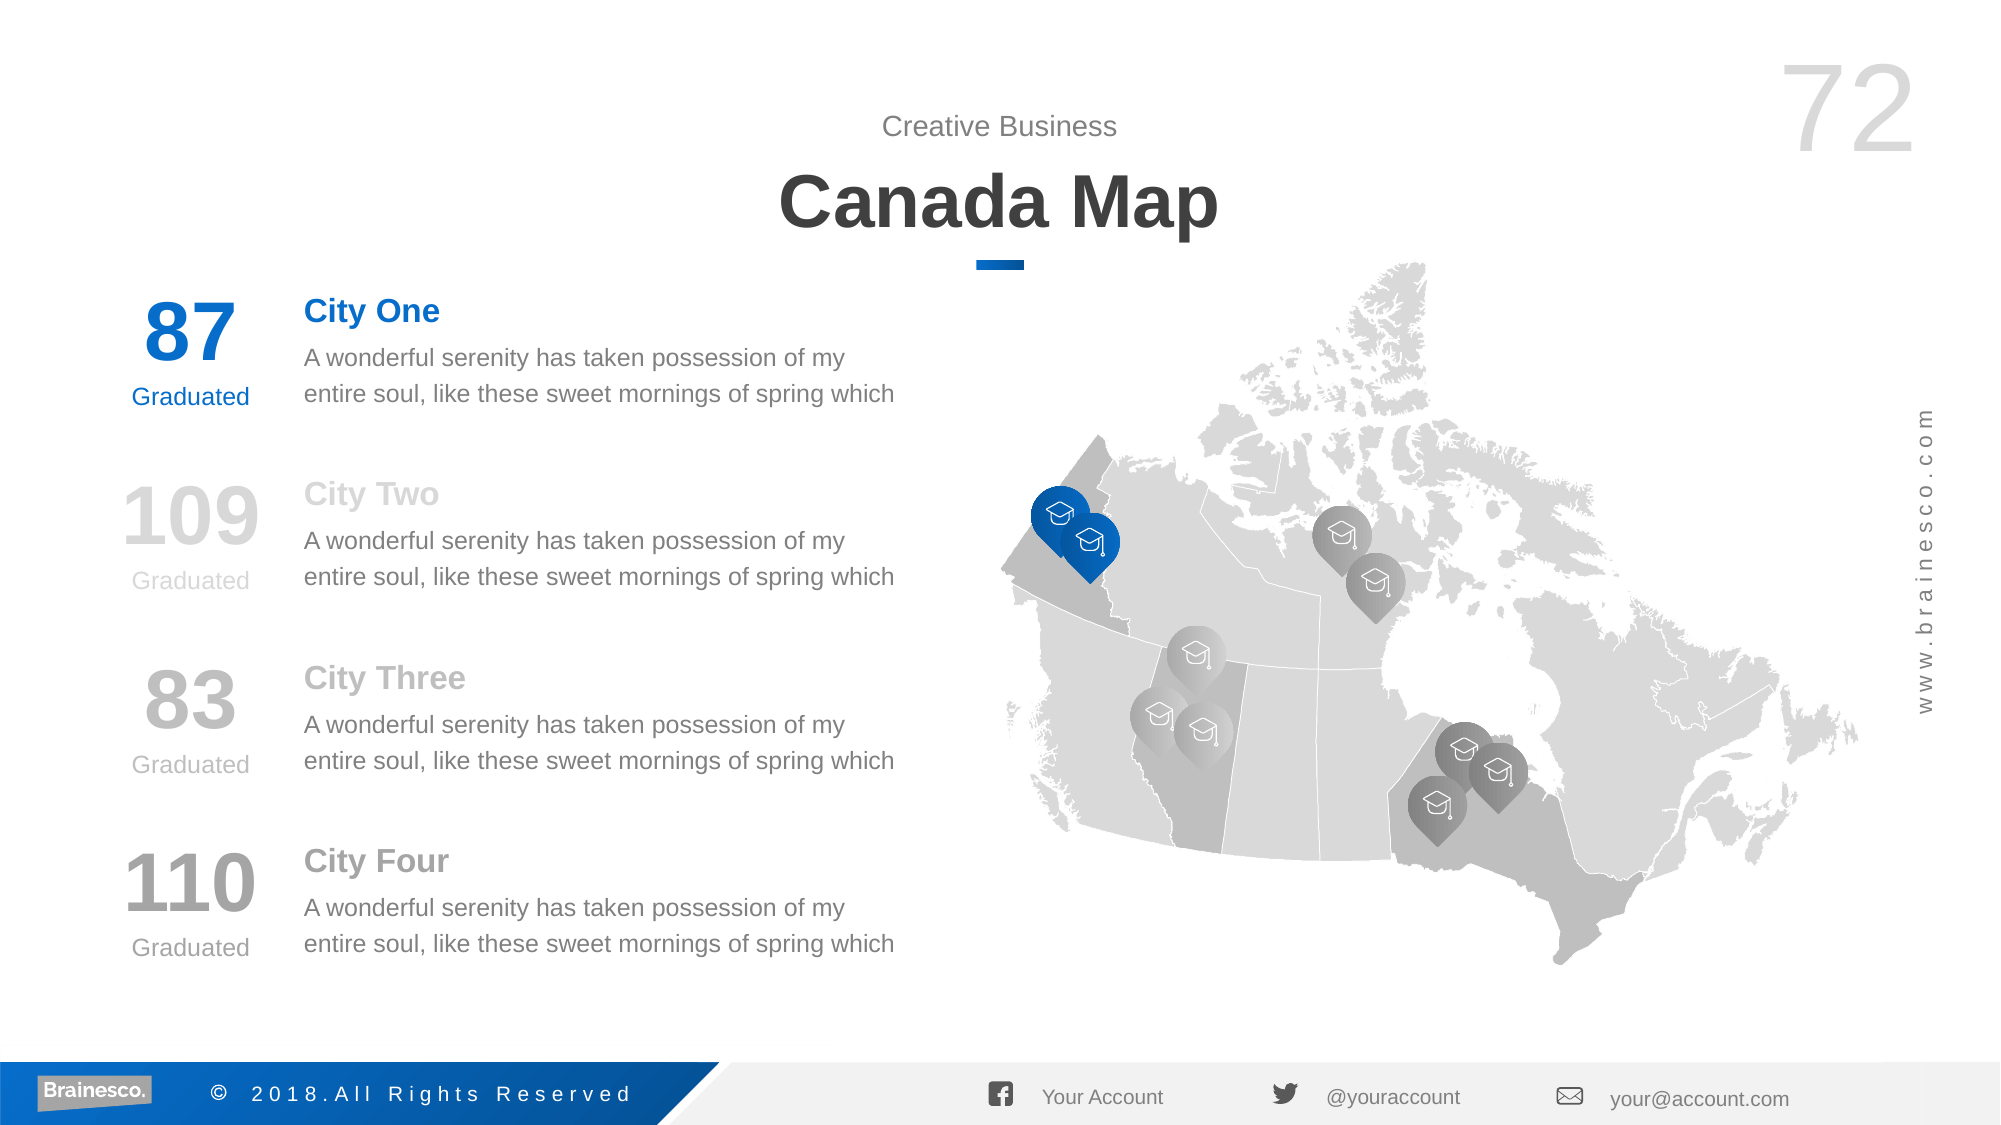

Creative Business
Canada Map

87
Graduated
City One
A wonderful serenity has taken possession of my entire soul, like these sweet mornings of spring which
109
Graduated
City Two
A wonderful serenity has taken possession of my entire soul, like these sweet mornings of spring which

83
Graduated
City Three
A wonderful serenity has taken possession of my entire soul, like these sweet mornings of spring which

110
Graduated
City Four
A wonderful serenity has taken possession of my entire soul, like these sweet mornings of spring which